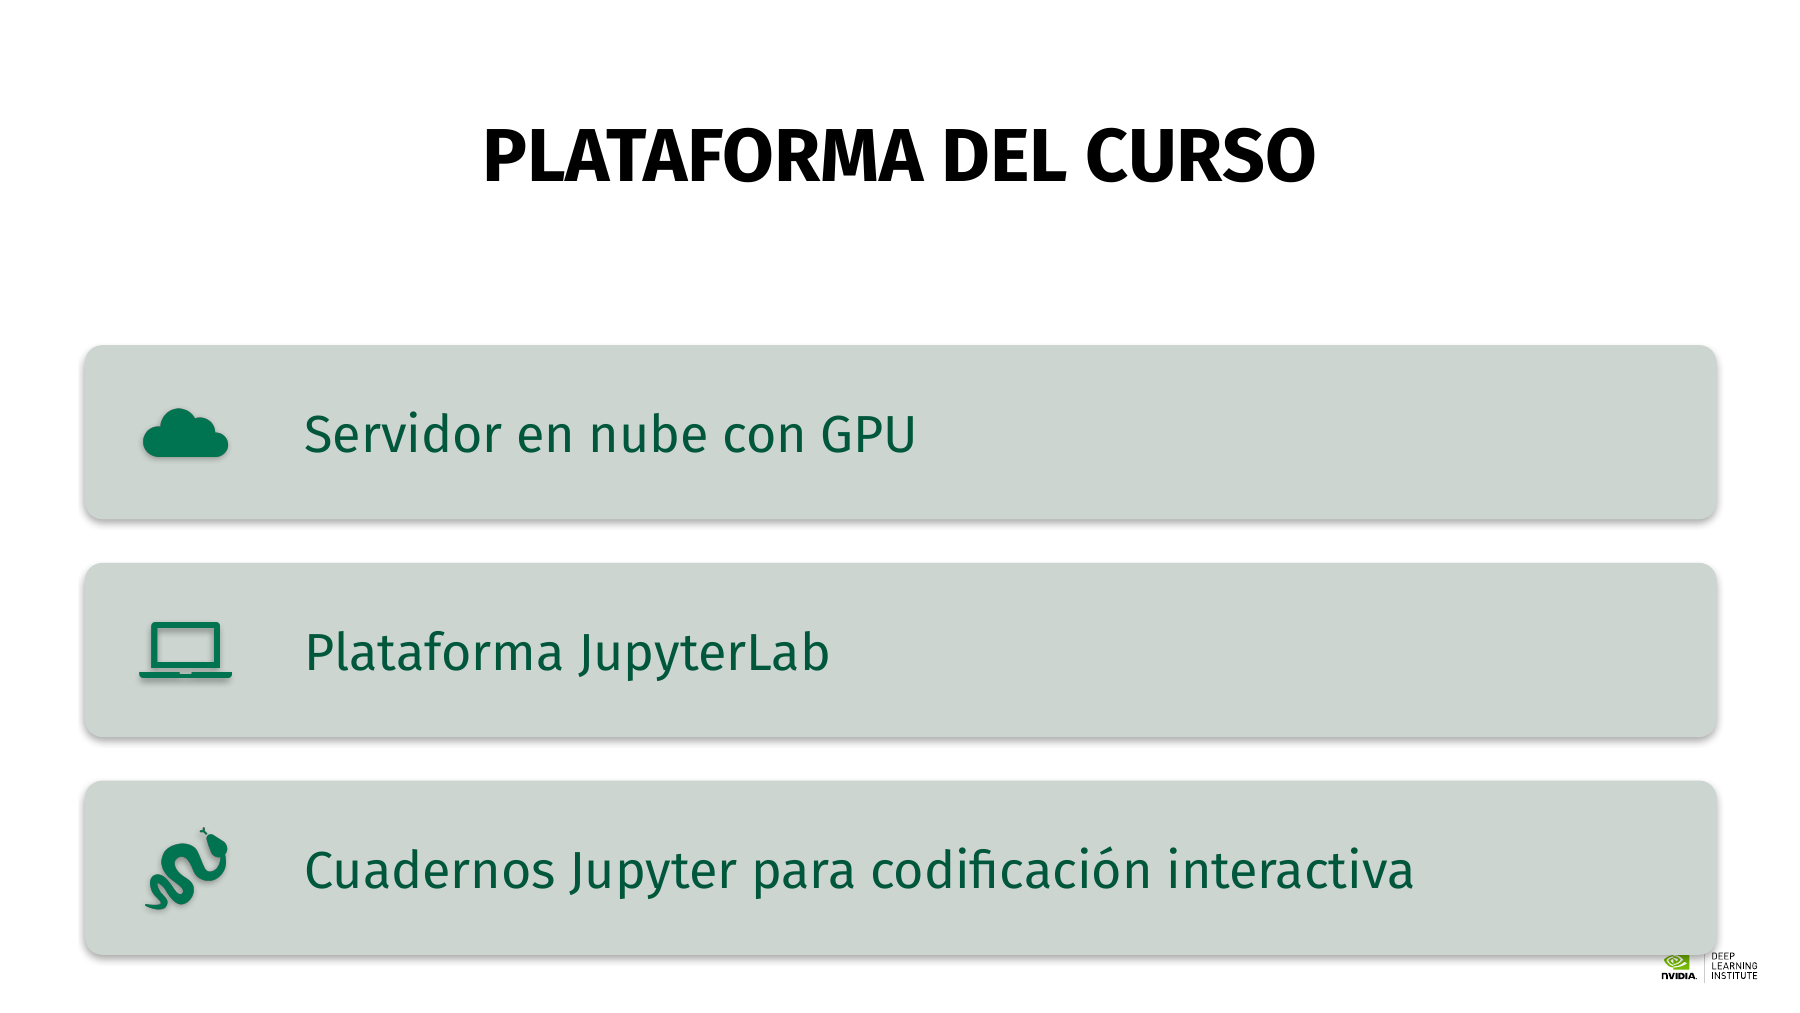

# Plataforma del curso
Servidor en nube con GPU
Plataforma JupyterLab
Cuadernos Jupyter para codificación interactiva